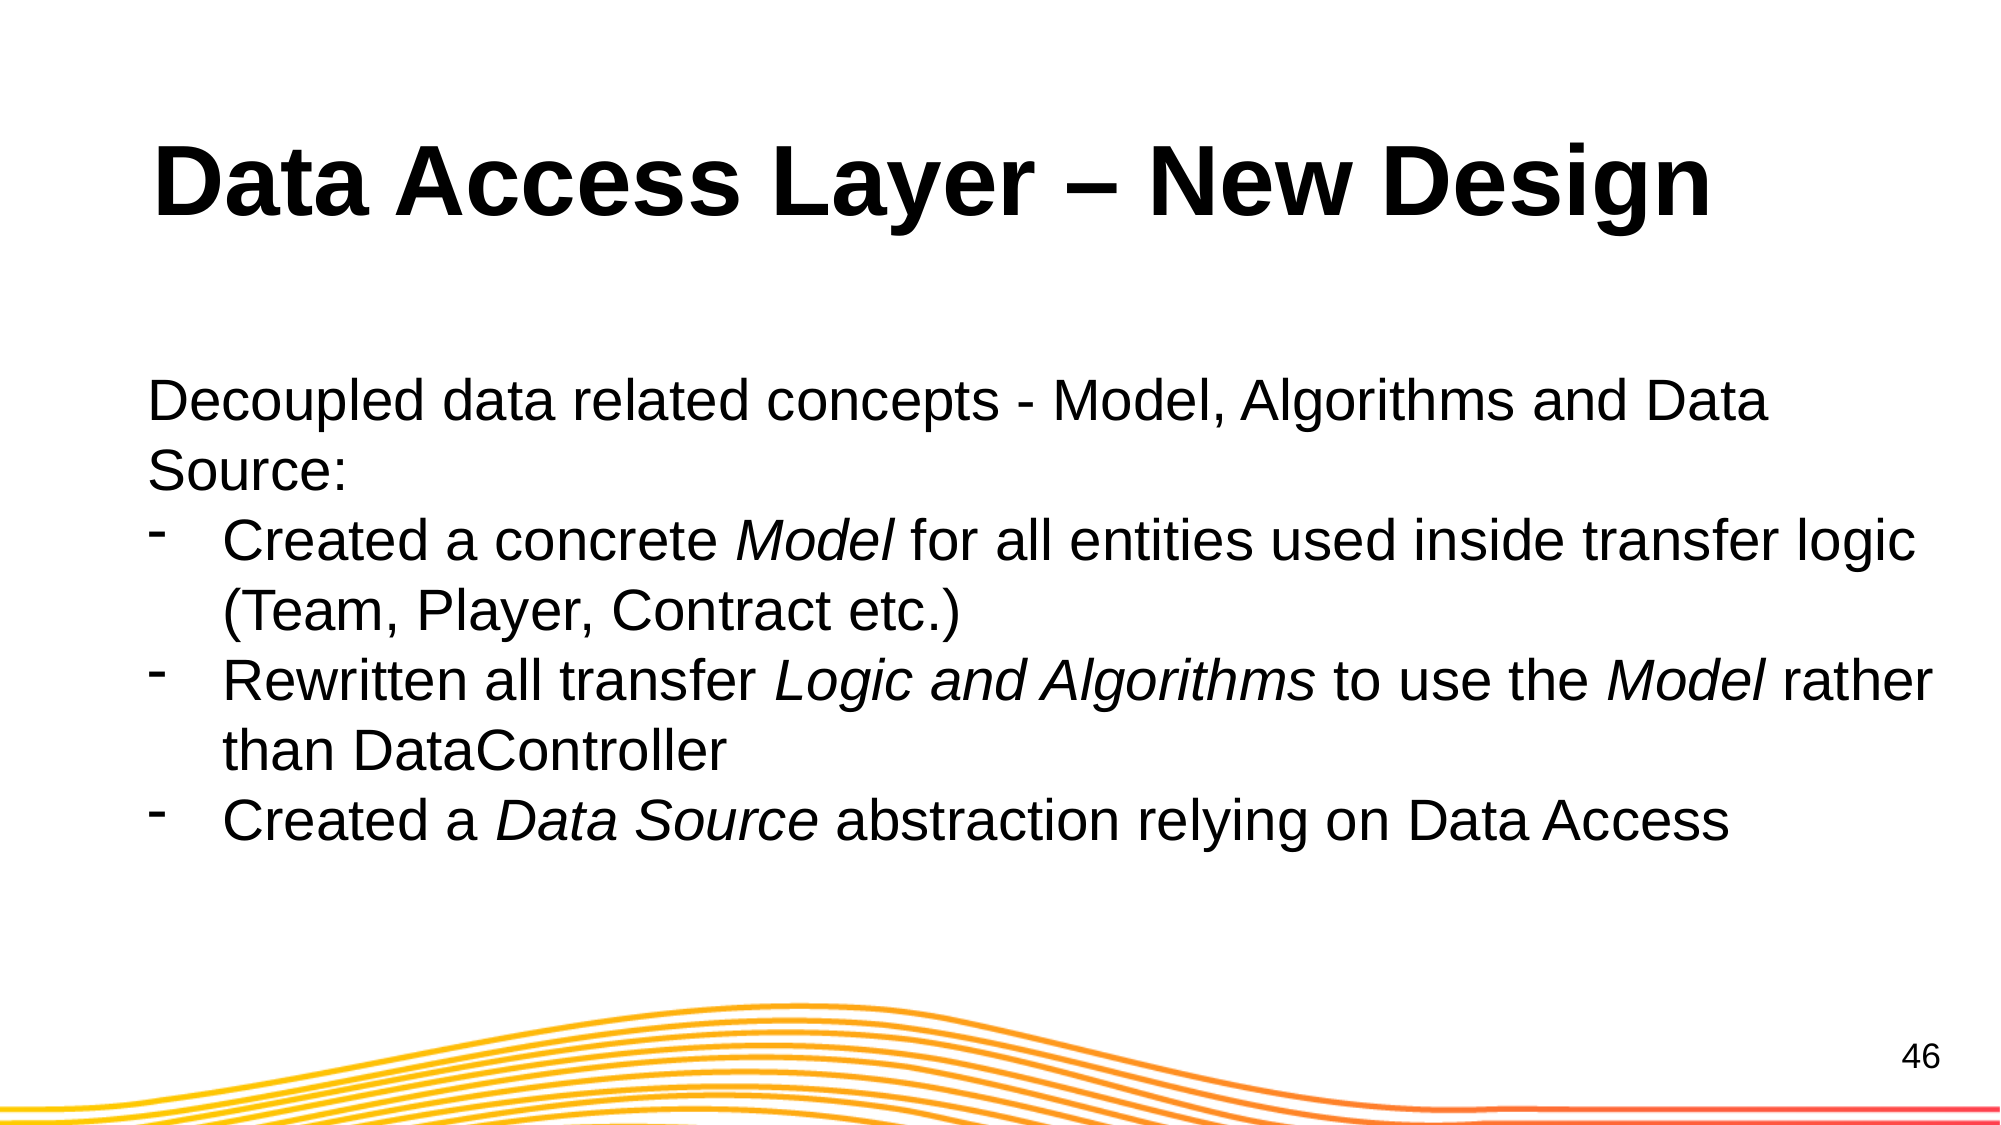

Data Access Layer – New Design

Decoupled data related concepts - Model, Algorithms and Data Source:
Created a concrete Model for all entities used inside transfer logic (Team, Player, Contract etc.)
Rewritten all transfer Logic and Algorithms to use the Model rather than DataController
Created a Data Source abstraction relying on Data Access

46